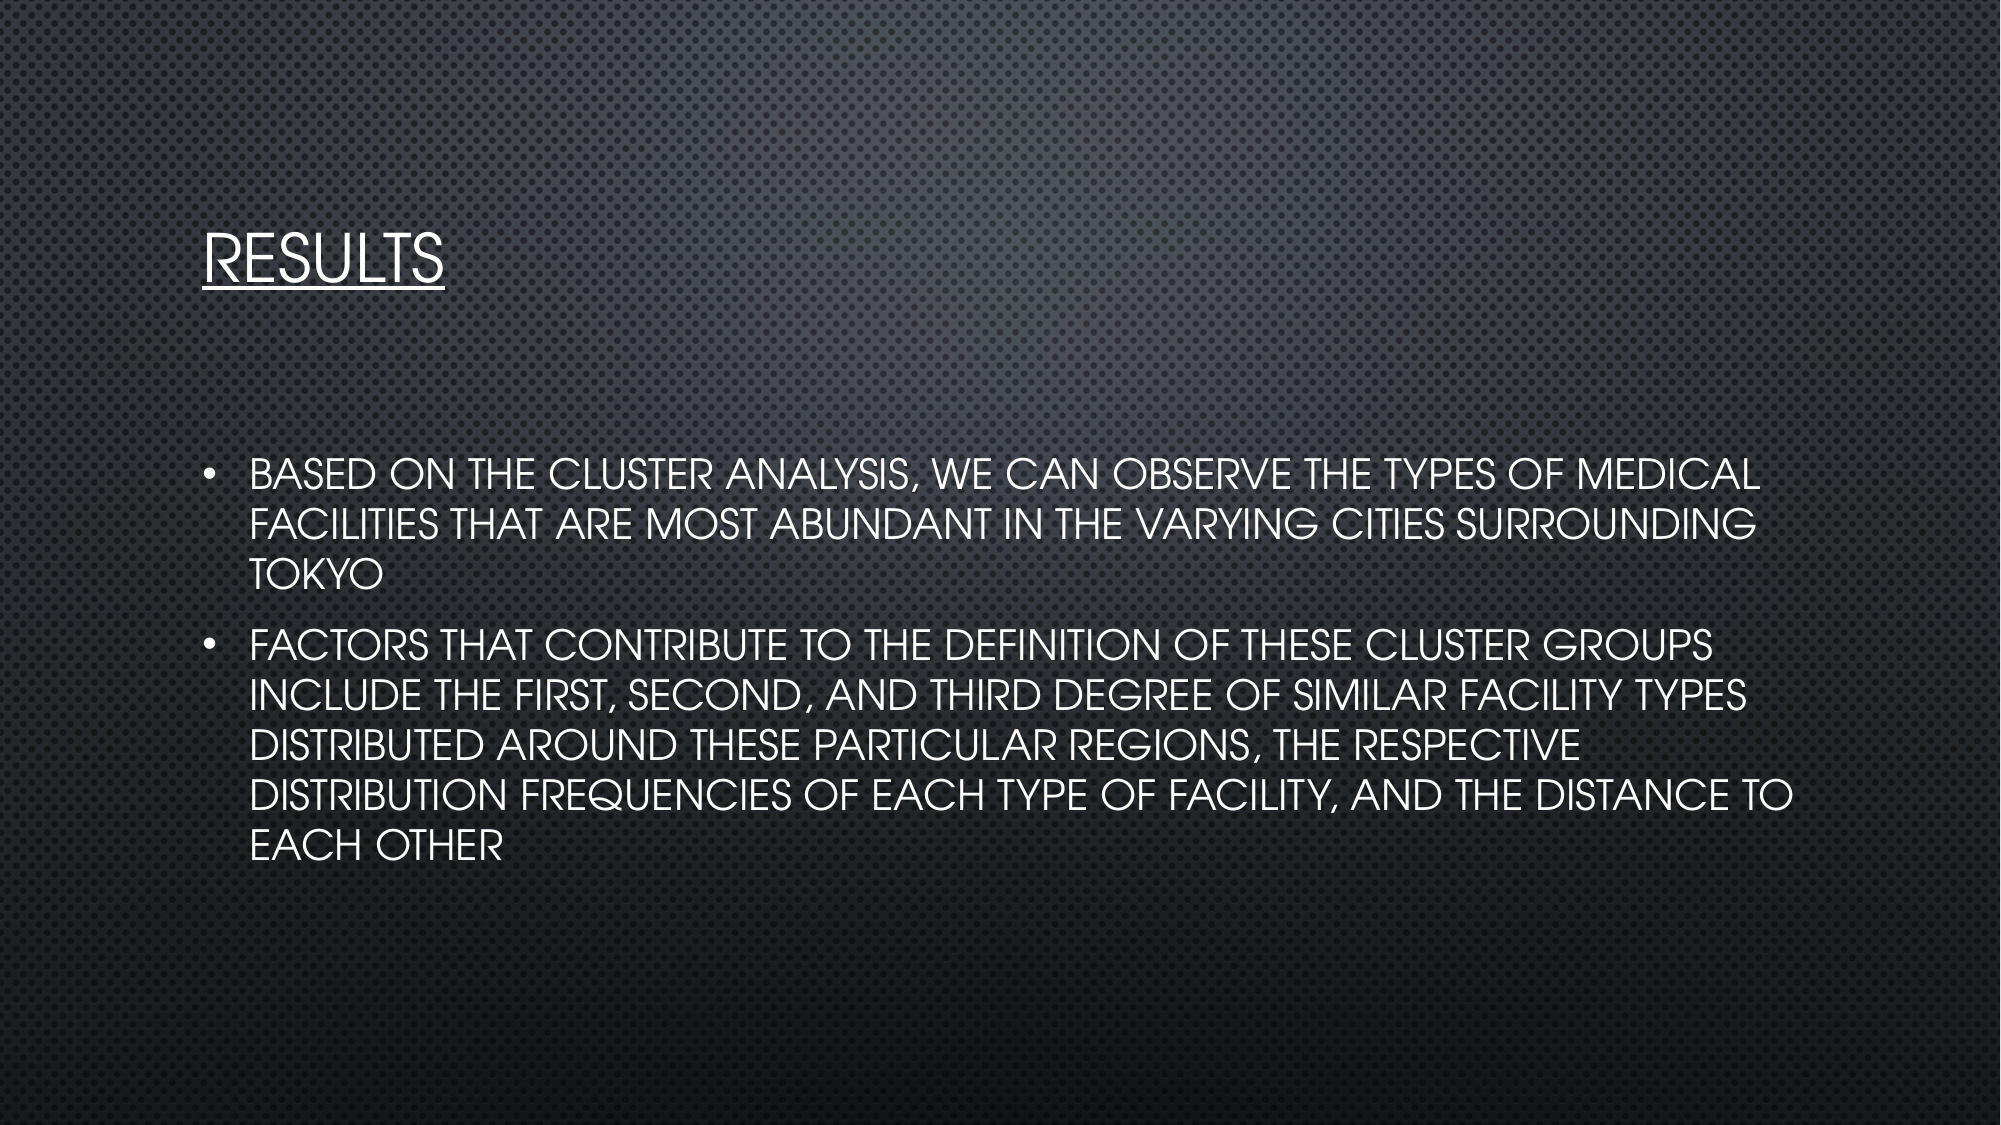

# RESULTS
Based on the cluster analysis, we can observe the types of medical facilities that are most abundant in the varying cities surrounding Tokyo
factors that contribute to the definition of these cluster groups include the first, second, and third degree of similar facility types distributed around these particular regions, the respective distribution frequencies of each type of facility, and the distance to each other